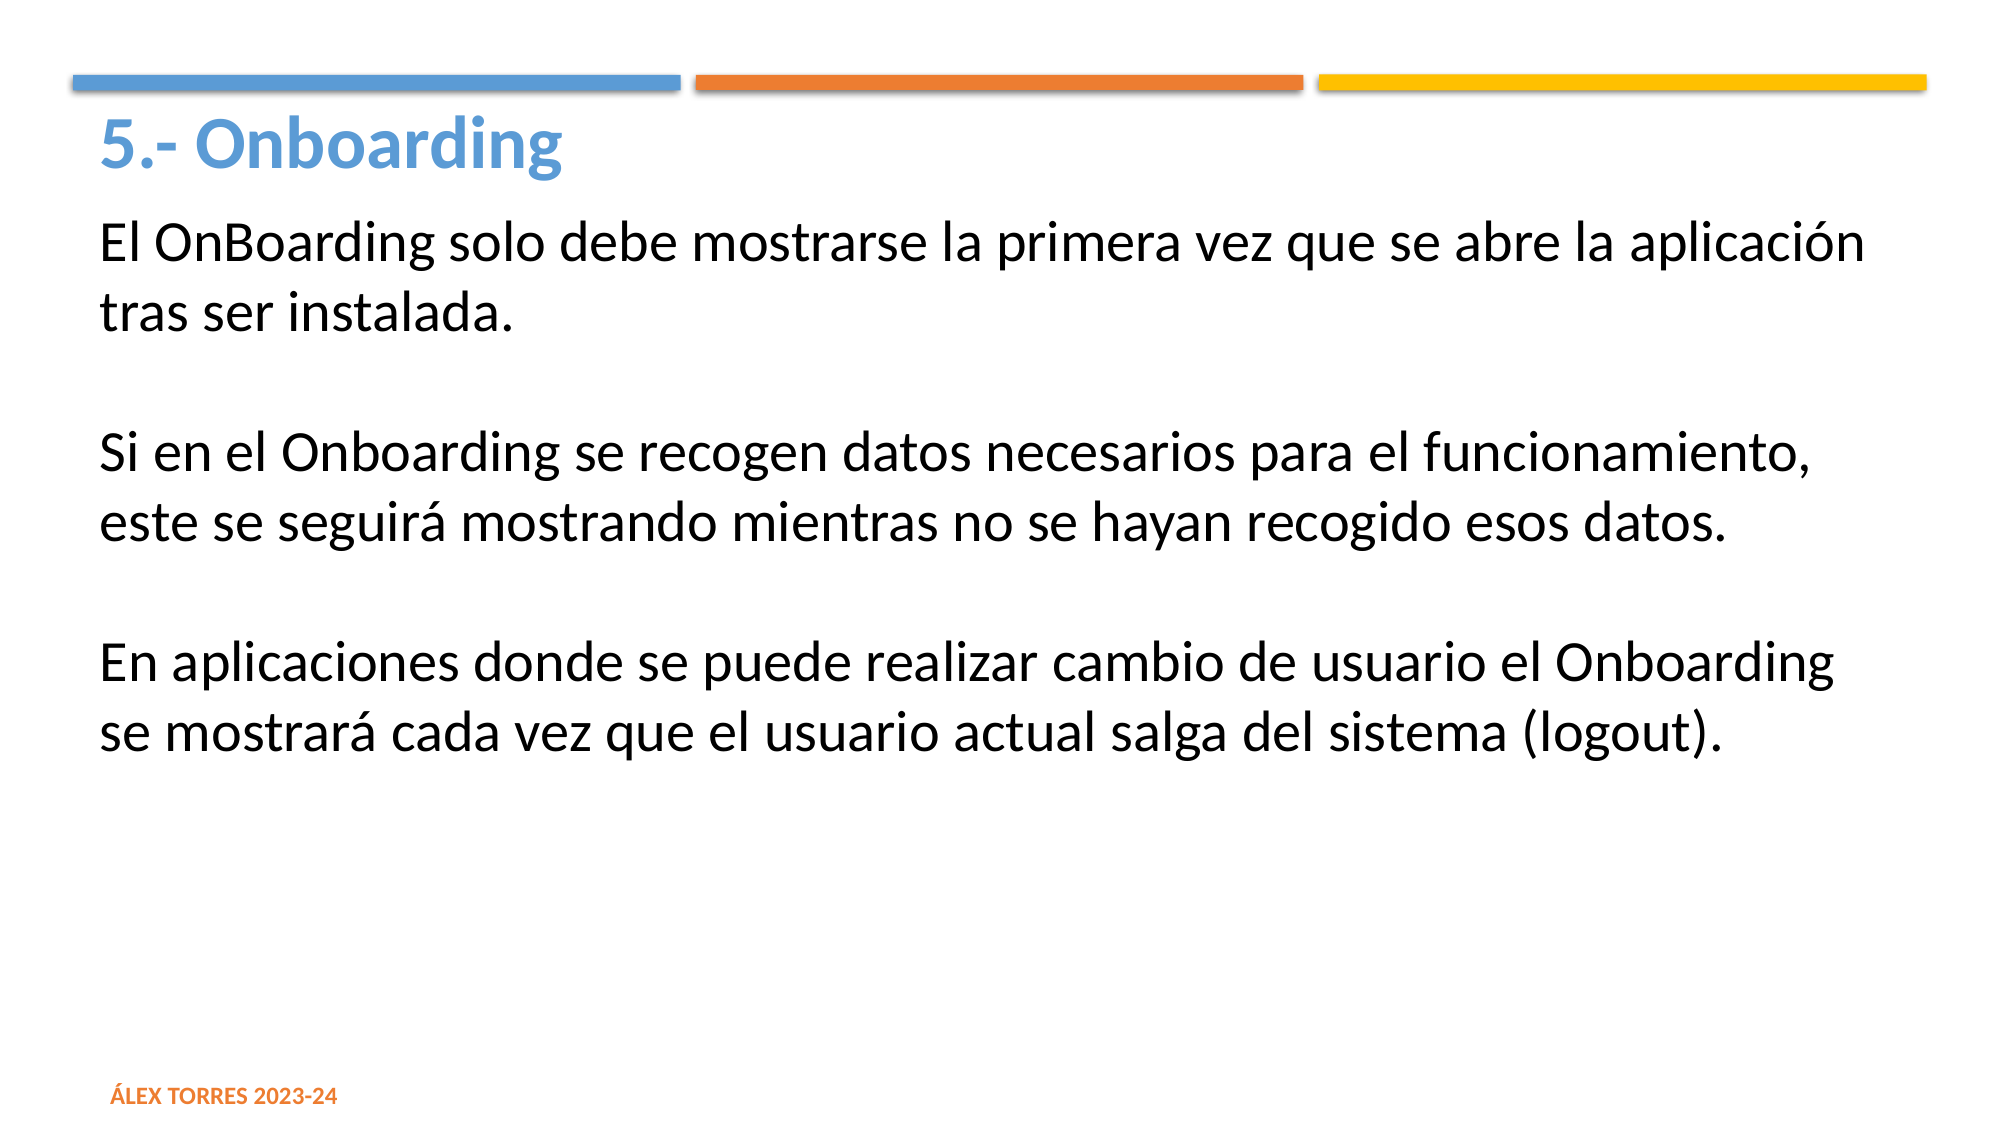

5.- Onboarding
El OnBoarding solo debe mostrarse la primera vez que se abre la aplicación tras ser instalada.

Si en el Onboarding se recogen datos necesarios para el funcionamiento, este se seguirá mostrando mientras no se hayan recogido esos datos.

En aplicaciones donde se puede realizar cambio de usuario el Onboarding se mostrará cada vez que el usuario actual salga del sistema (logout).